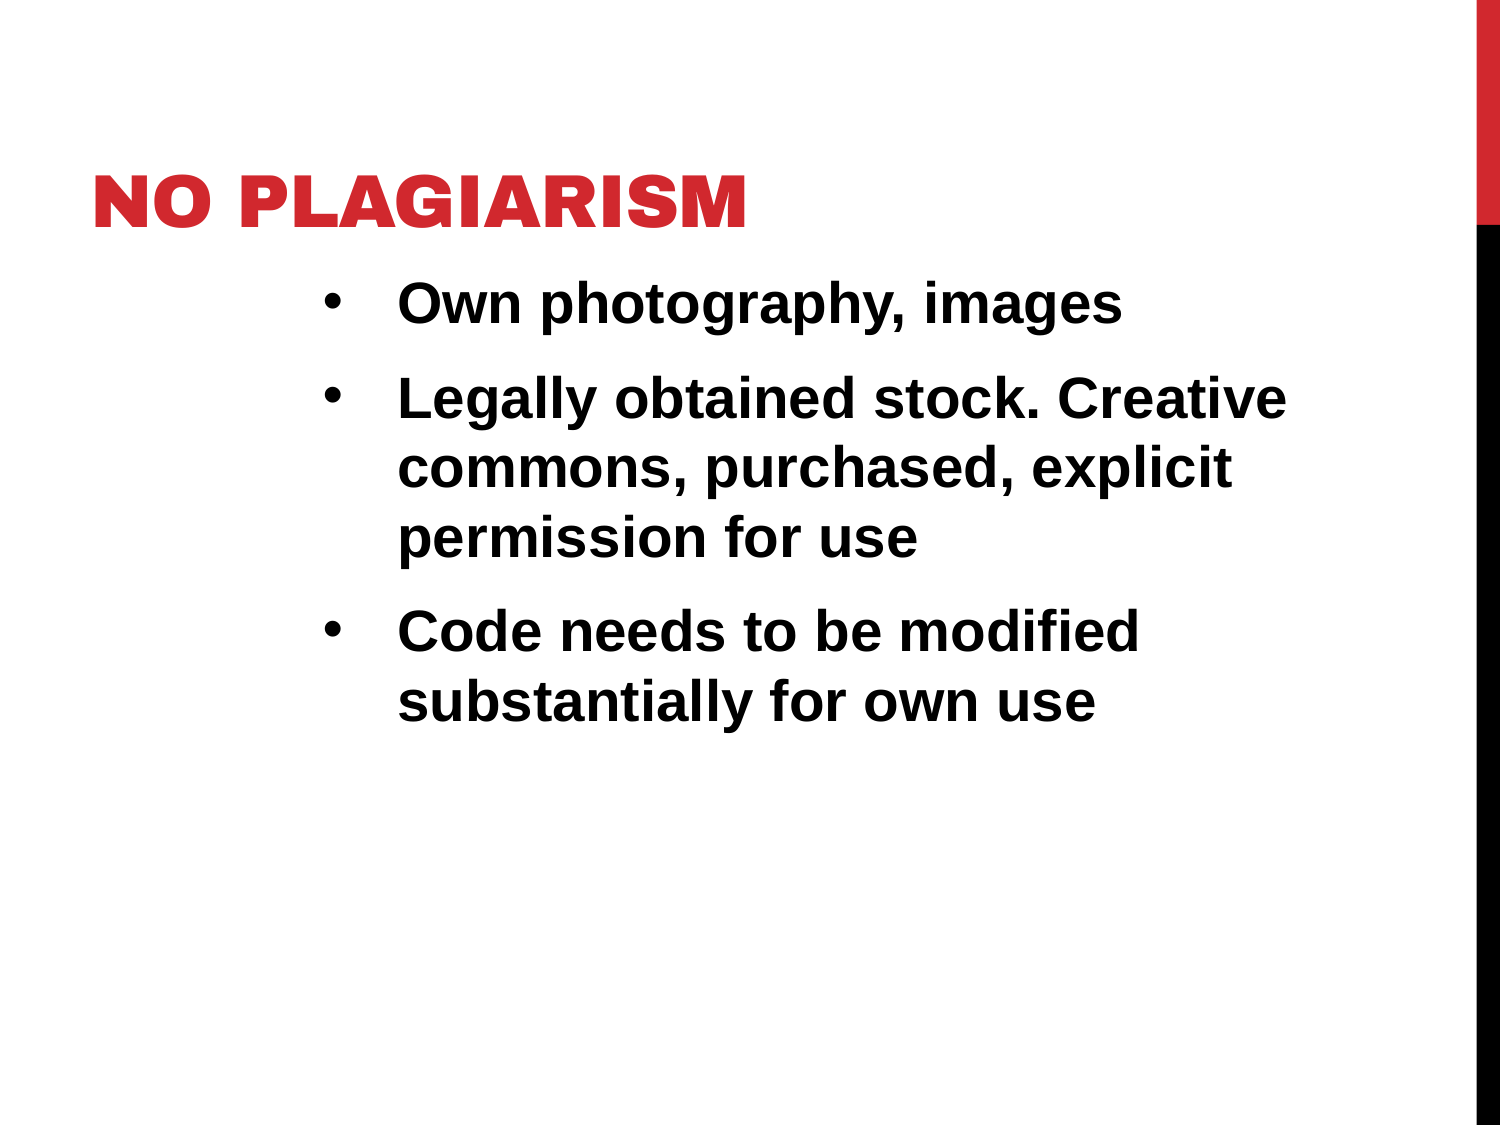

# No plagiarism
Own photography, images
Legally obtained stock. Creative commons, purchased, explicit permission for use
Code needs to be modified substantially for own use